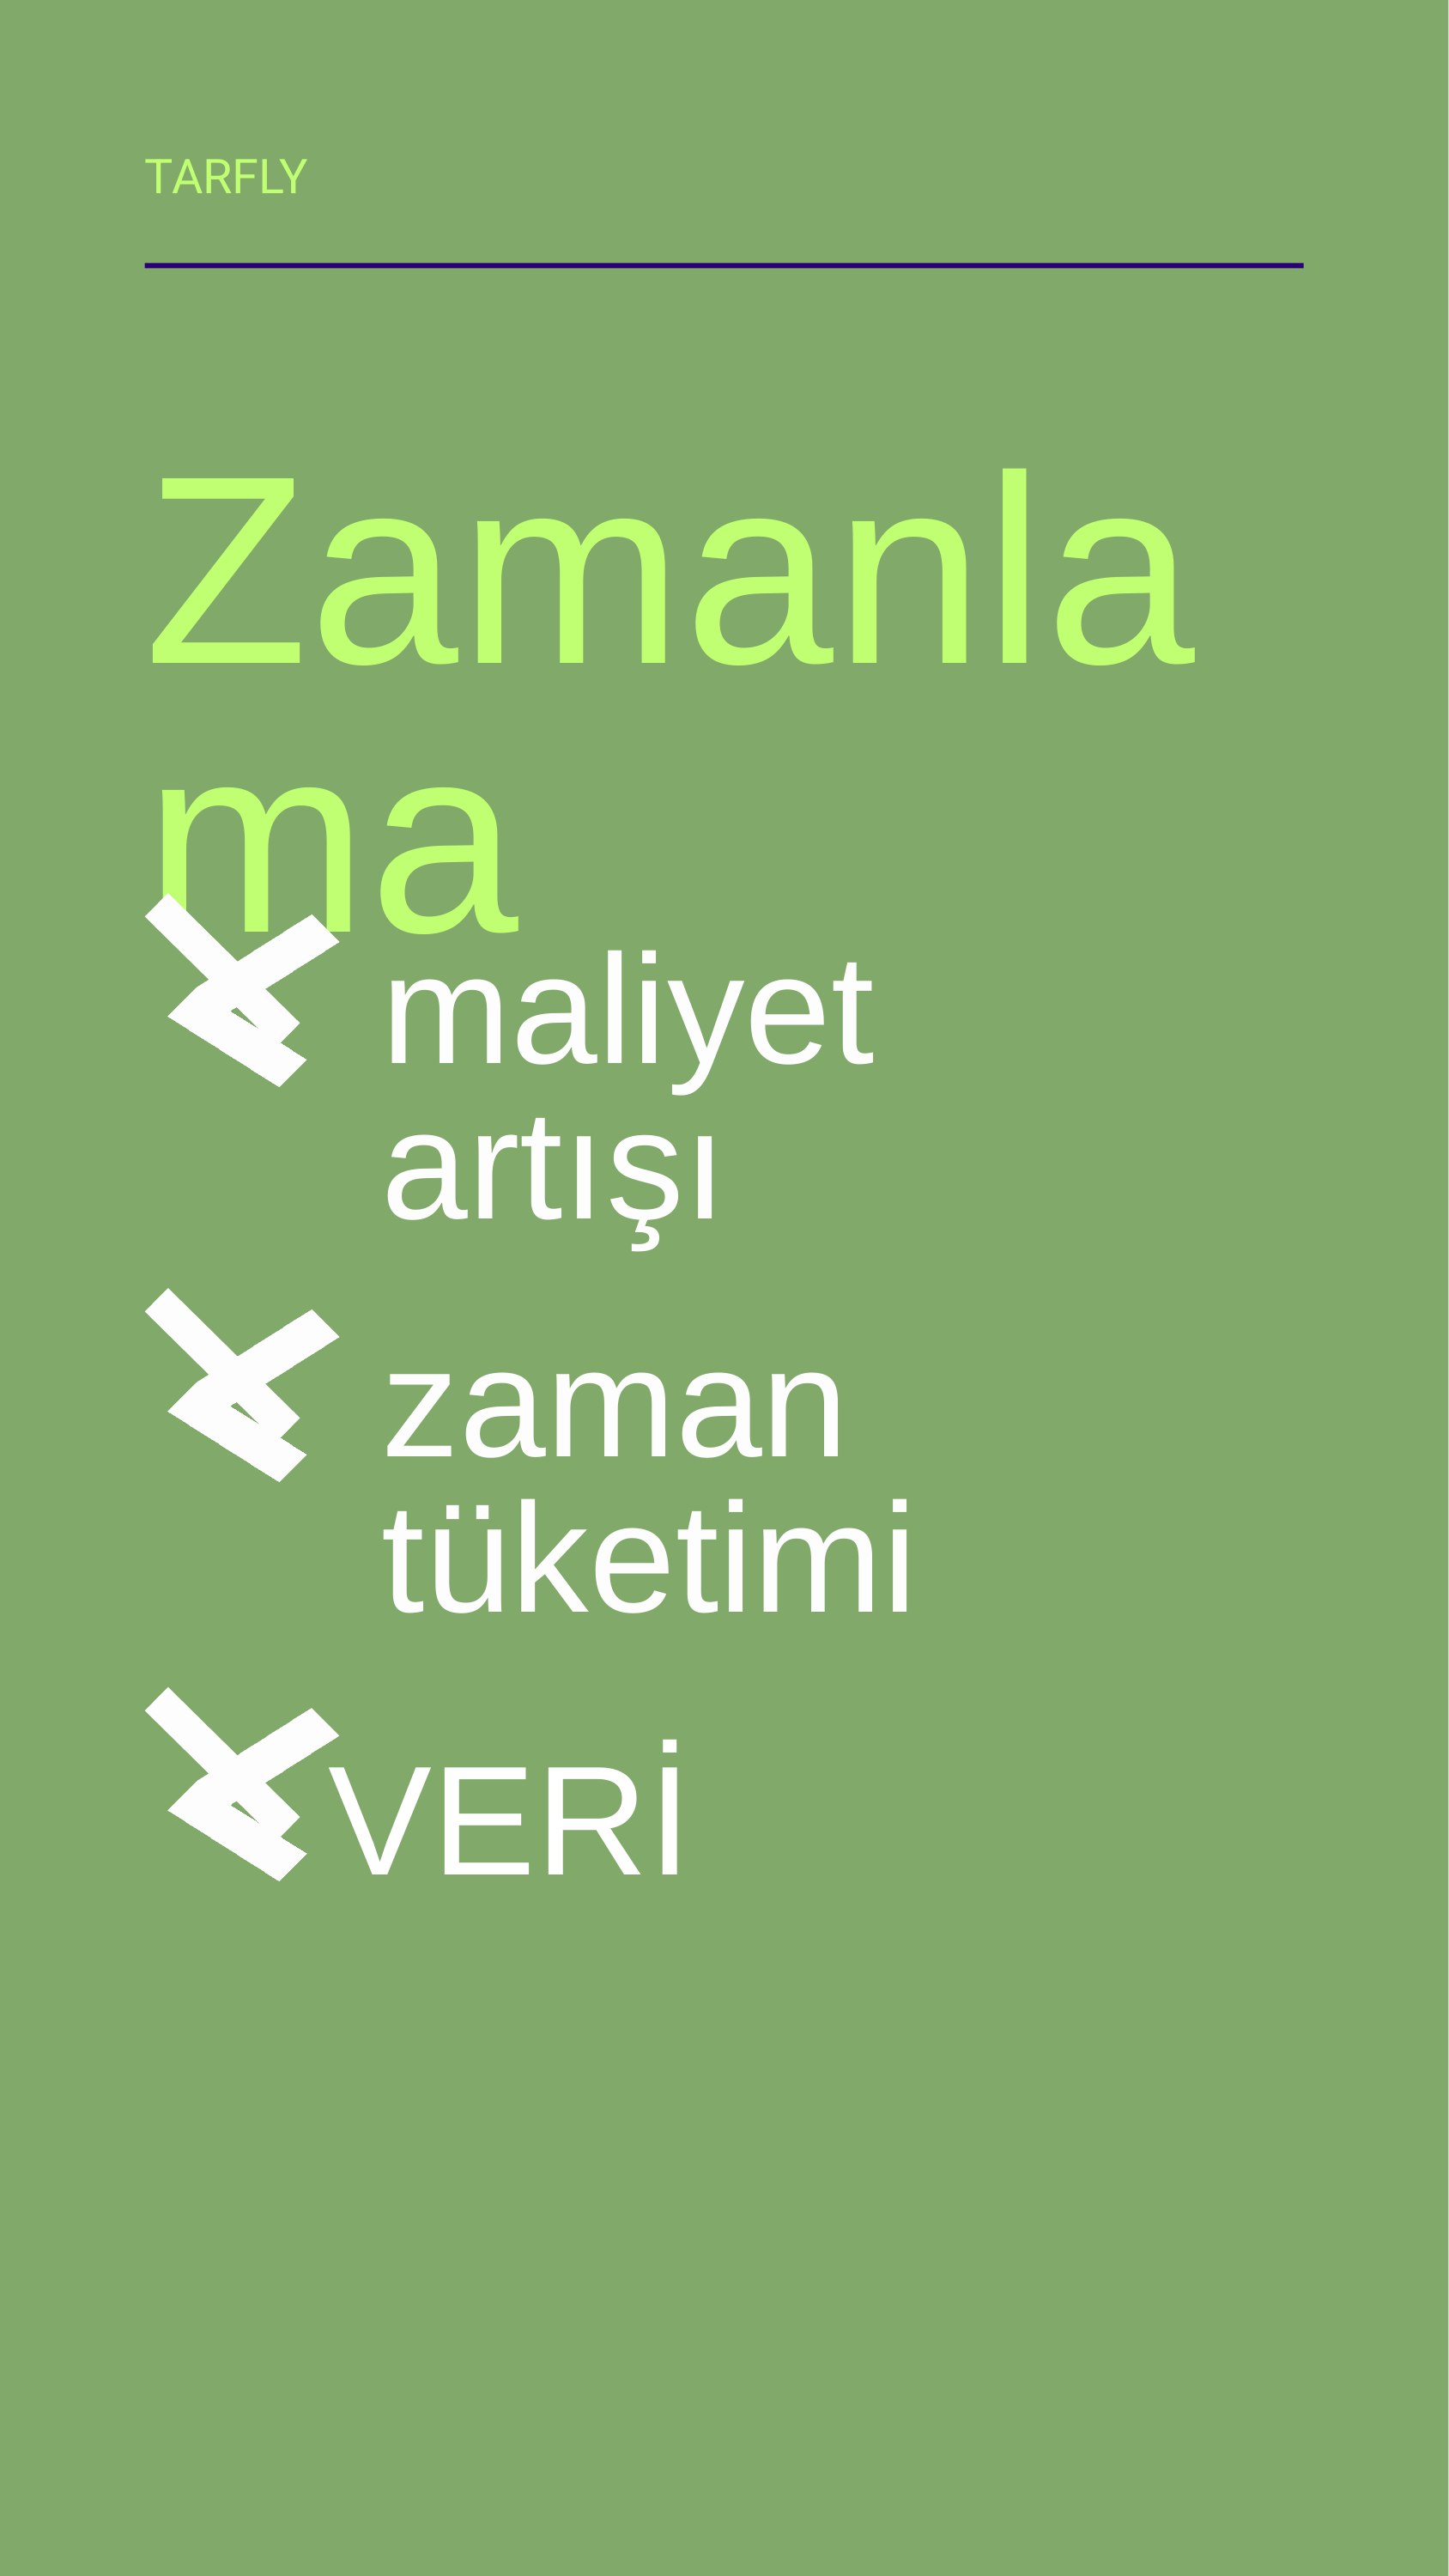

TARFLY

Zamanlama

maliyet artışı

zaman tüketimi

VERİ